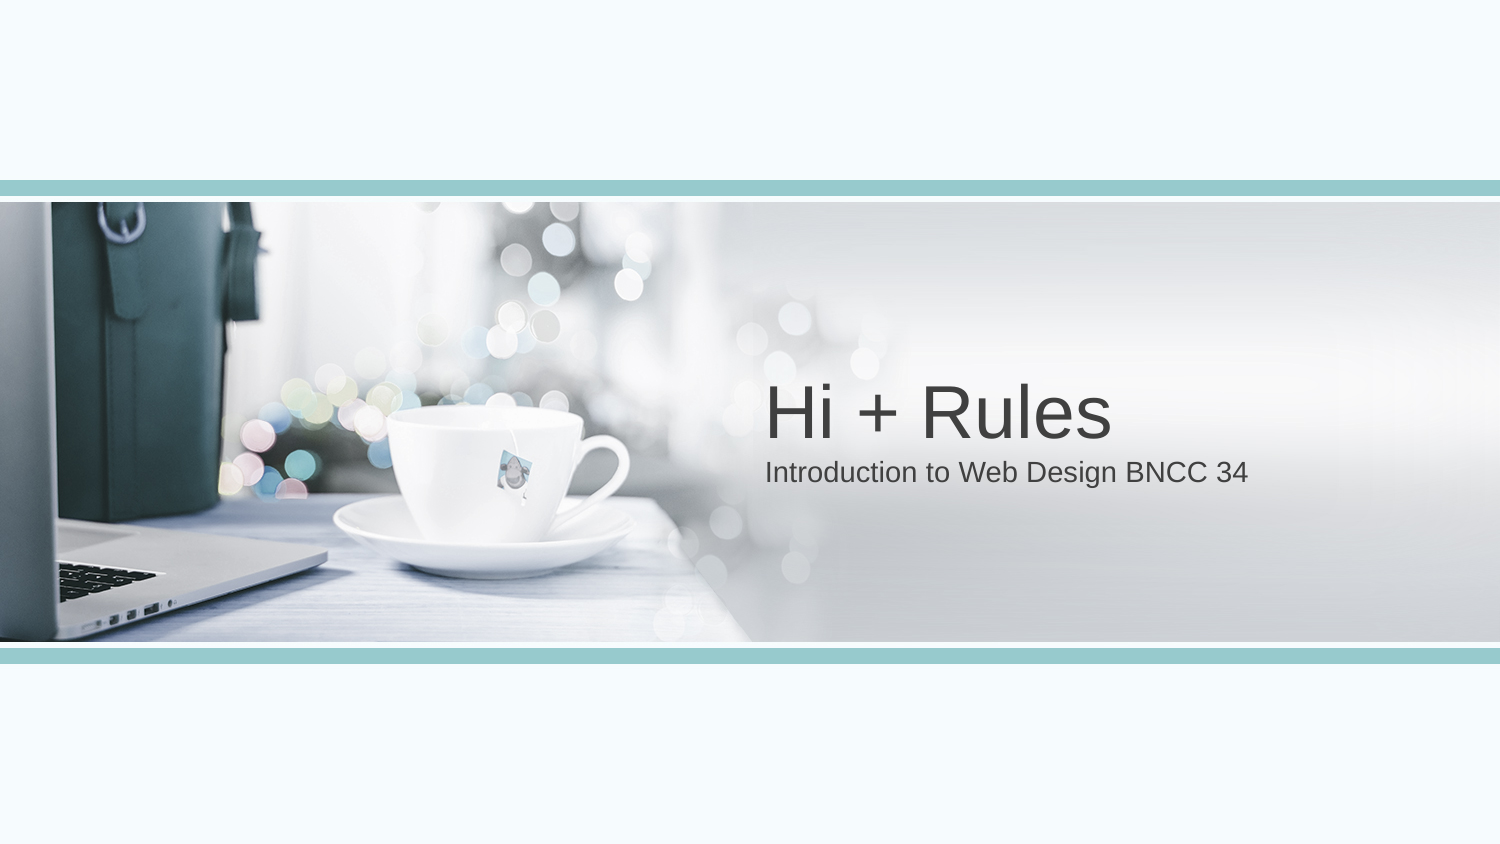

Hi + Rules
Introduction to Web Design BNCC 34